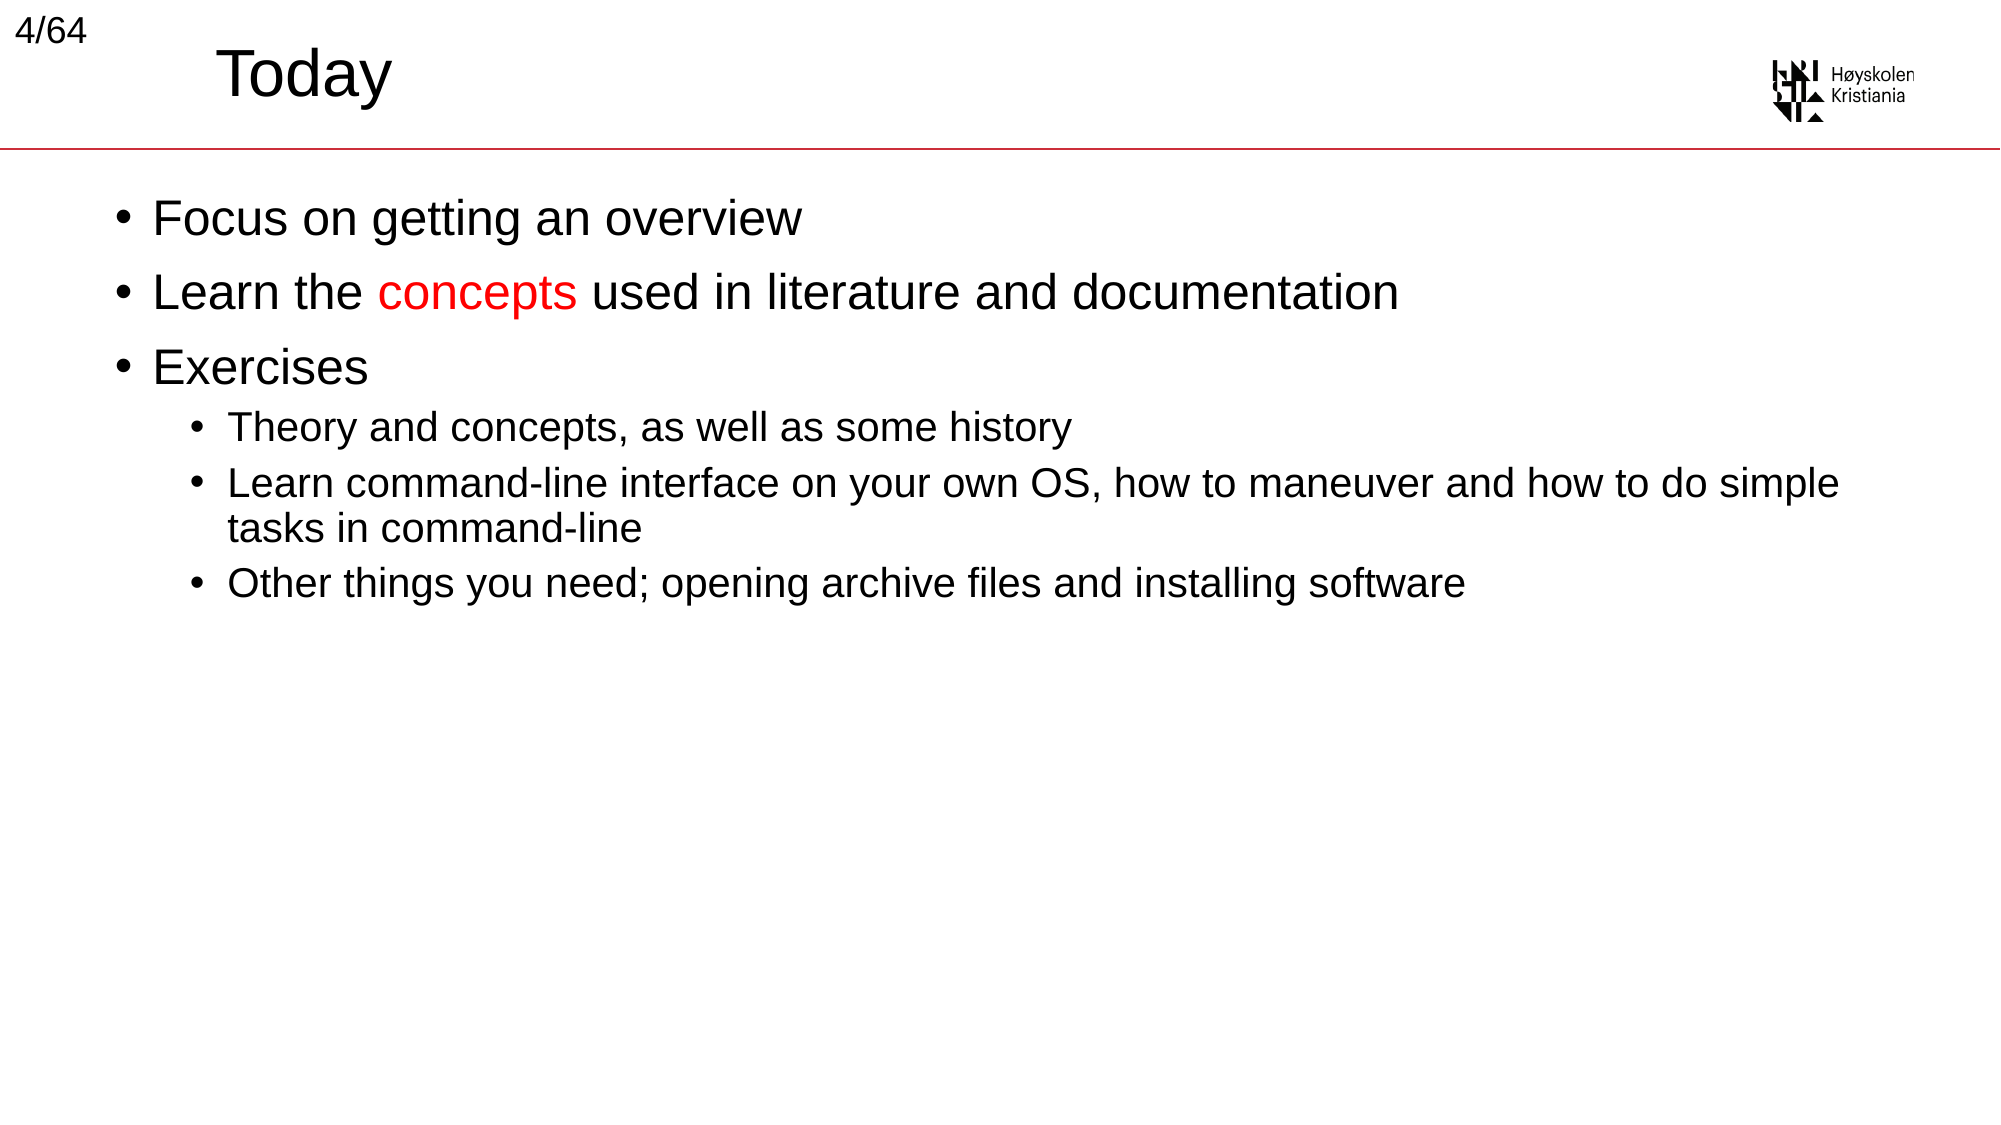

4/64
# Today
Focus on getting an overview
Learn the concepts used in literature and documentation
Exercises
Theory and concepts, as well as some history
Learn command-line interface on your own OS, how to maneuver and how to do simple tasks in command-line
Other things you need; opening archive files and installing software